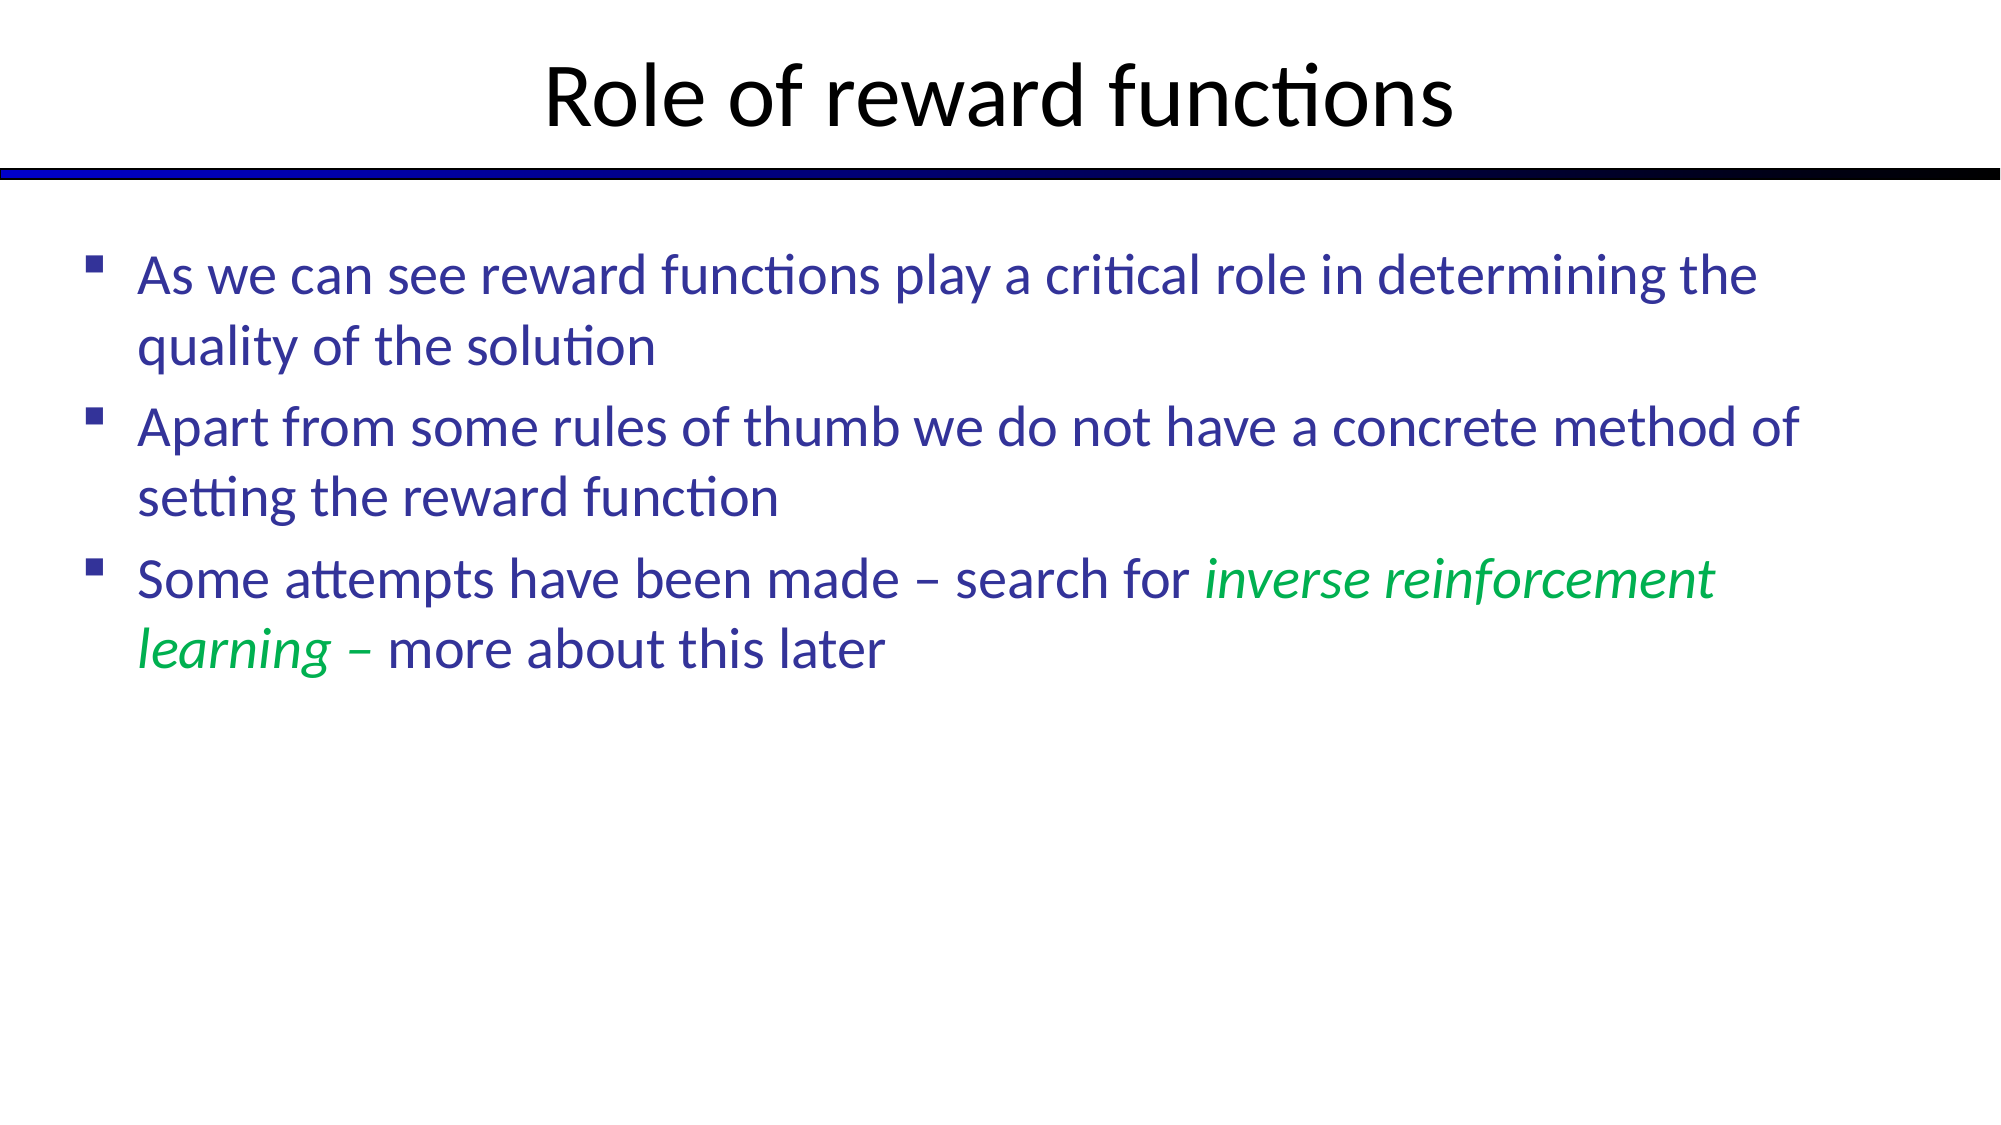

# Role of reward functions
As we can see reward functions play a critical role in determining the quality of the solution
Apart from some rules of thumb we do not have a concrete method of setting the reward function
Some attempts have been made – search for inverse reinforcement learning – more about this later